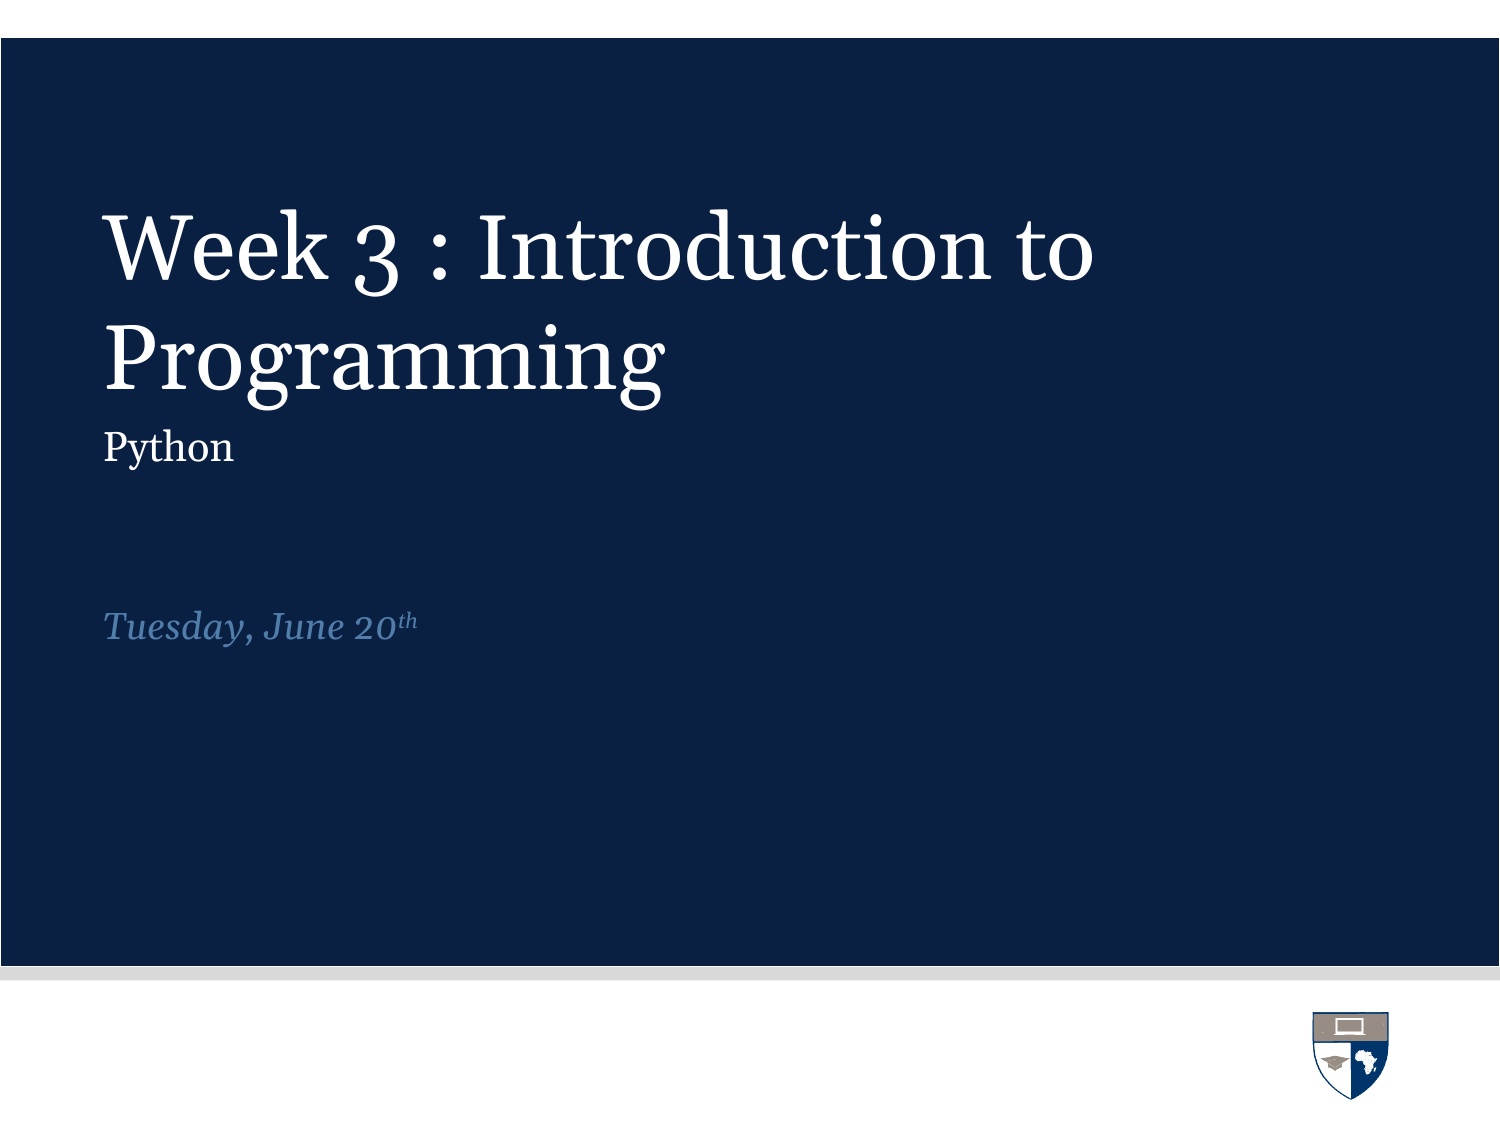

# Week 3 : Introduction to Programming
Python
Tuesday, June 20th